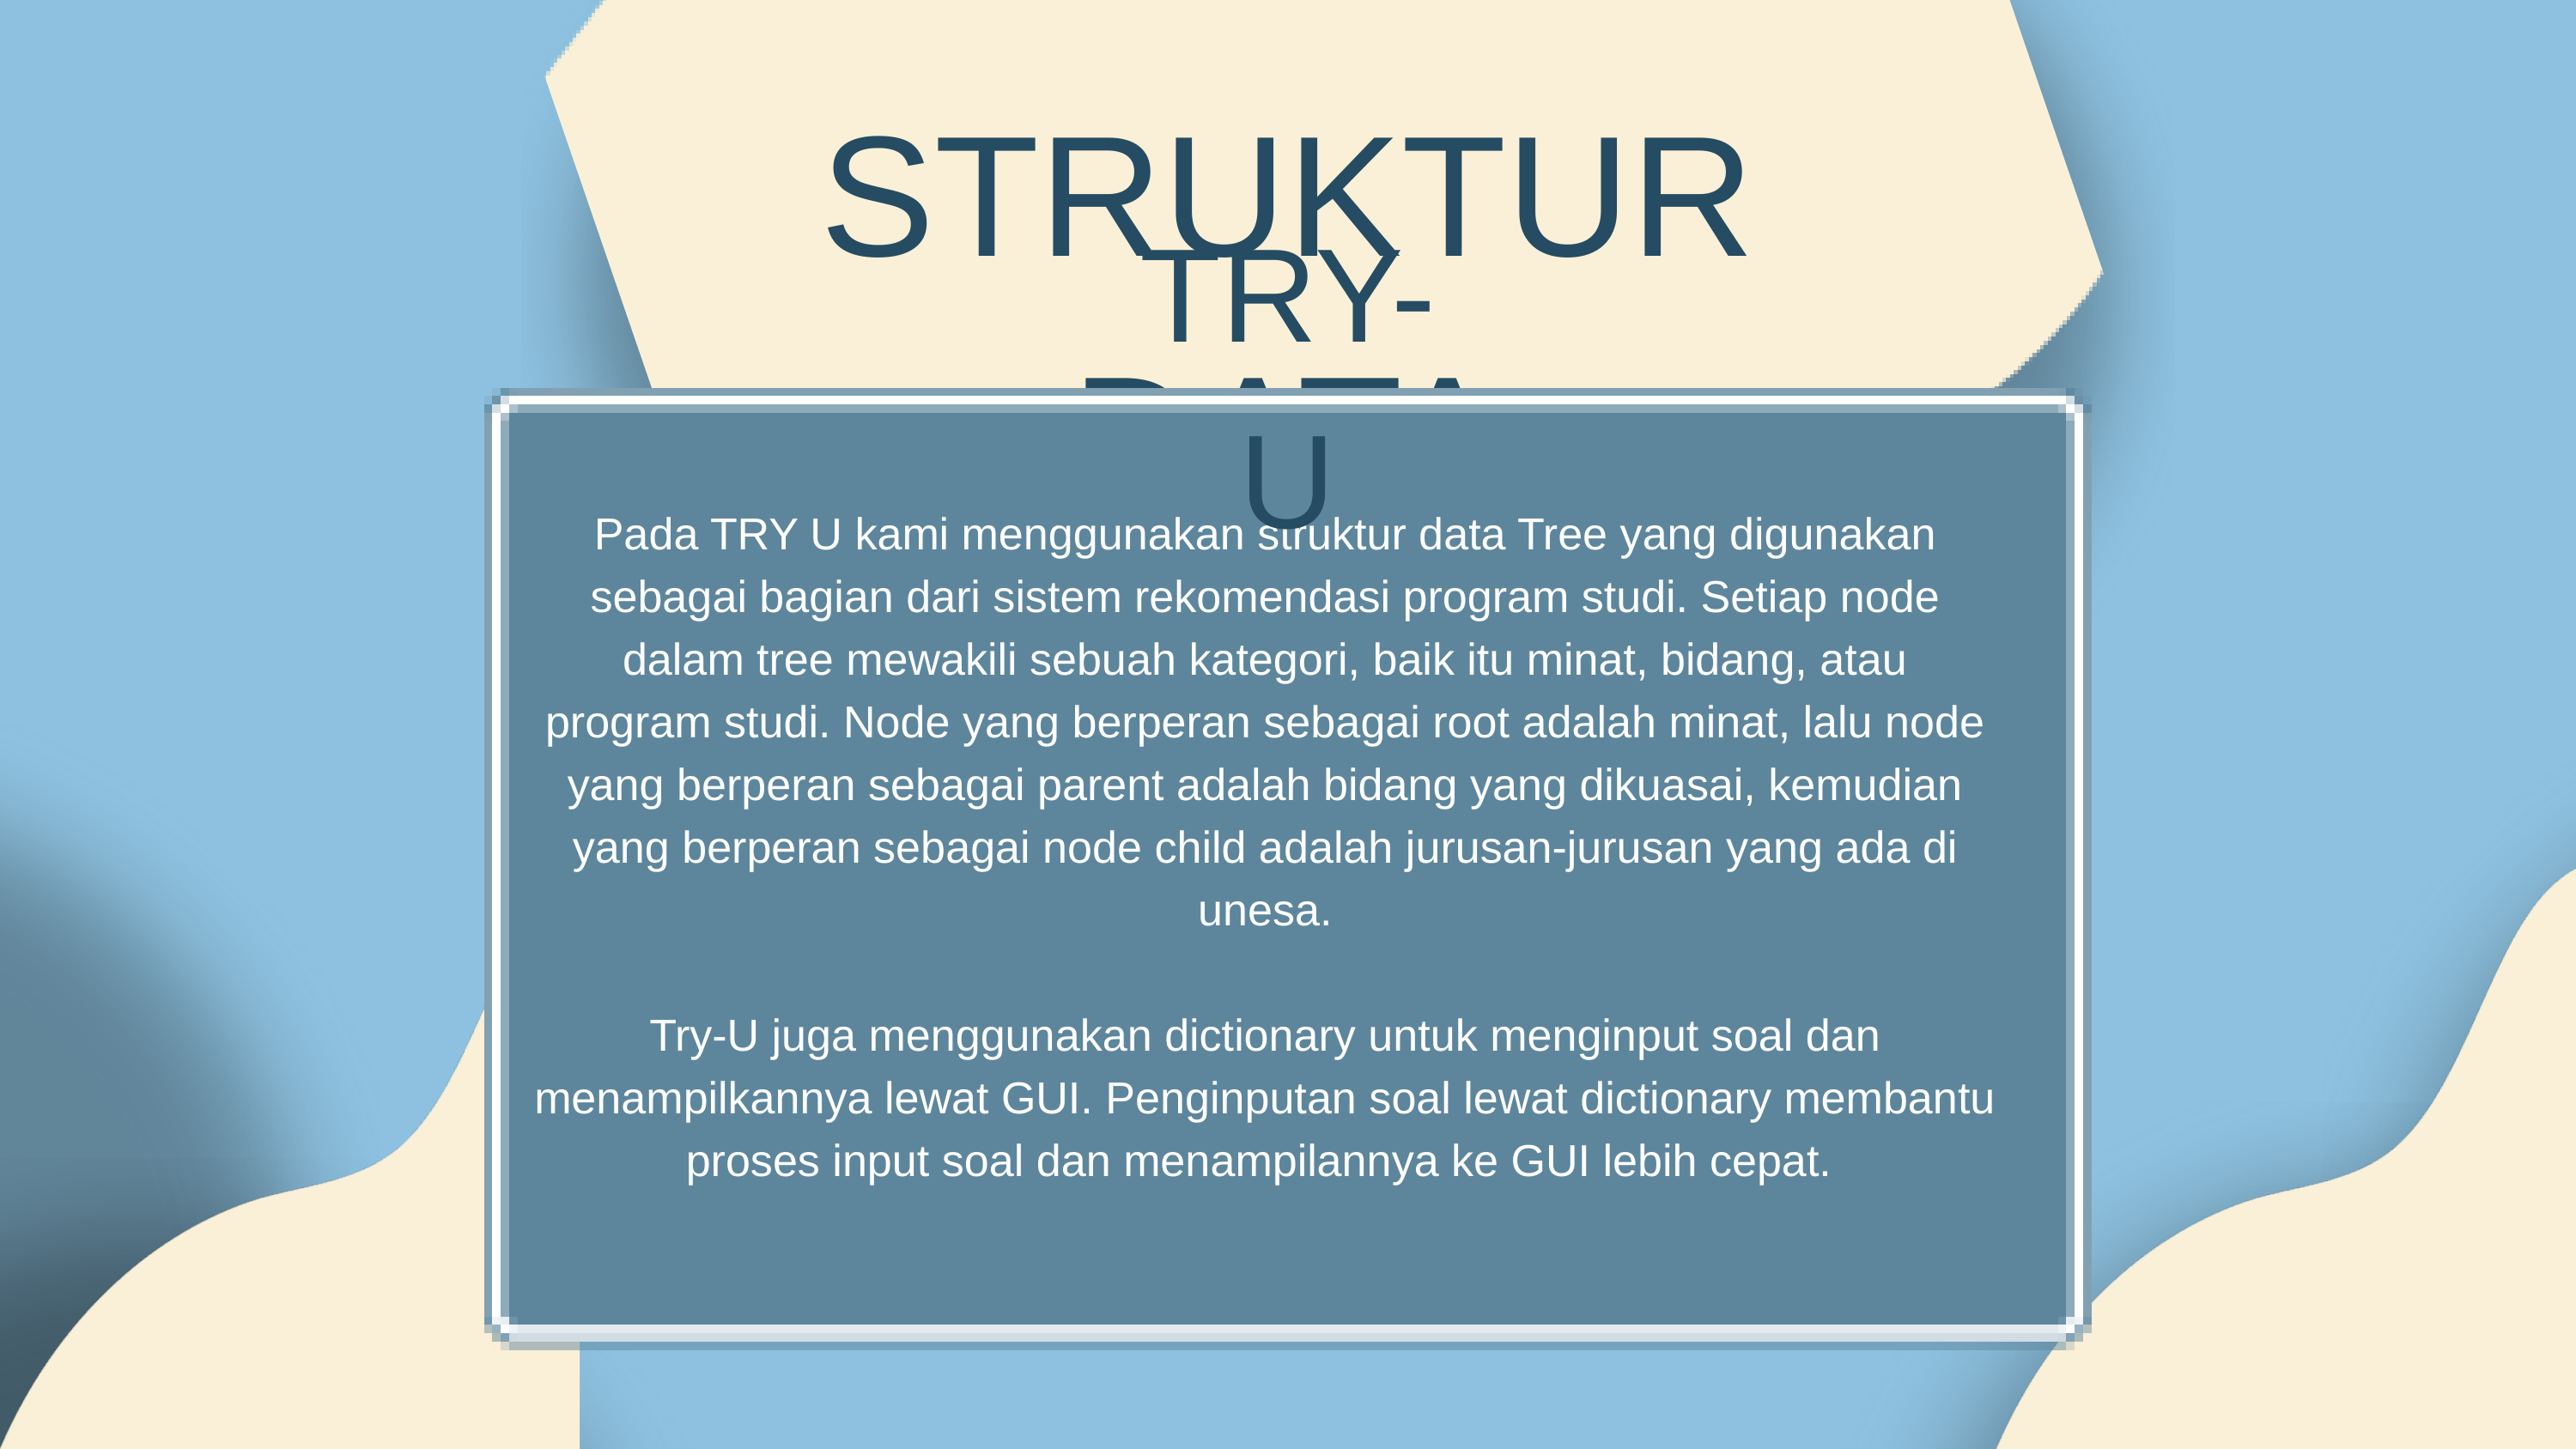

STRUKTUR DATA
TRY-U

Pada TRY U kami menggunakan struktur data Tree yang digunakan sebagai bagian dari sistem rekomendasi program studi. Setiap node dalam tree mewakili sebuah kategori, baik itu minat, bidang, atau program studi. Node yang berperan sebagai root adalah minat, lalu node yang berperan sebagai parent adalah bidang yang dikuasai, kemudian yang berperan sebagai node child adalah jurusan-jurusan yang ada di unesa.

Try-U juga menggunakan dictionary untuk menginput soal dan menampilkannya lewat GUI. Penginputan soal lewat dictionary membantu proses input soal dan menampilannya ke GUI lebih cepat.